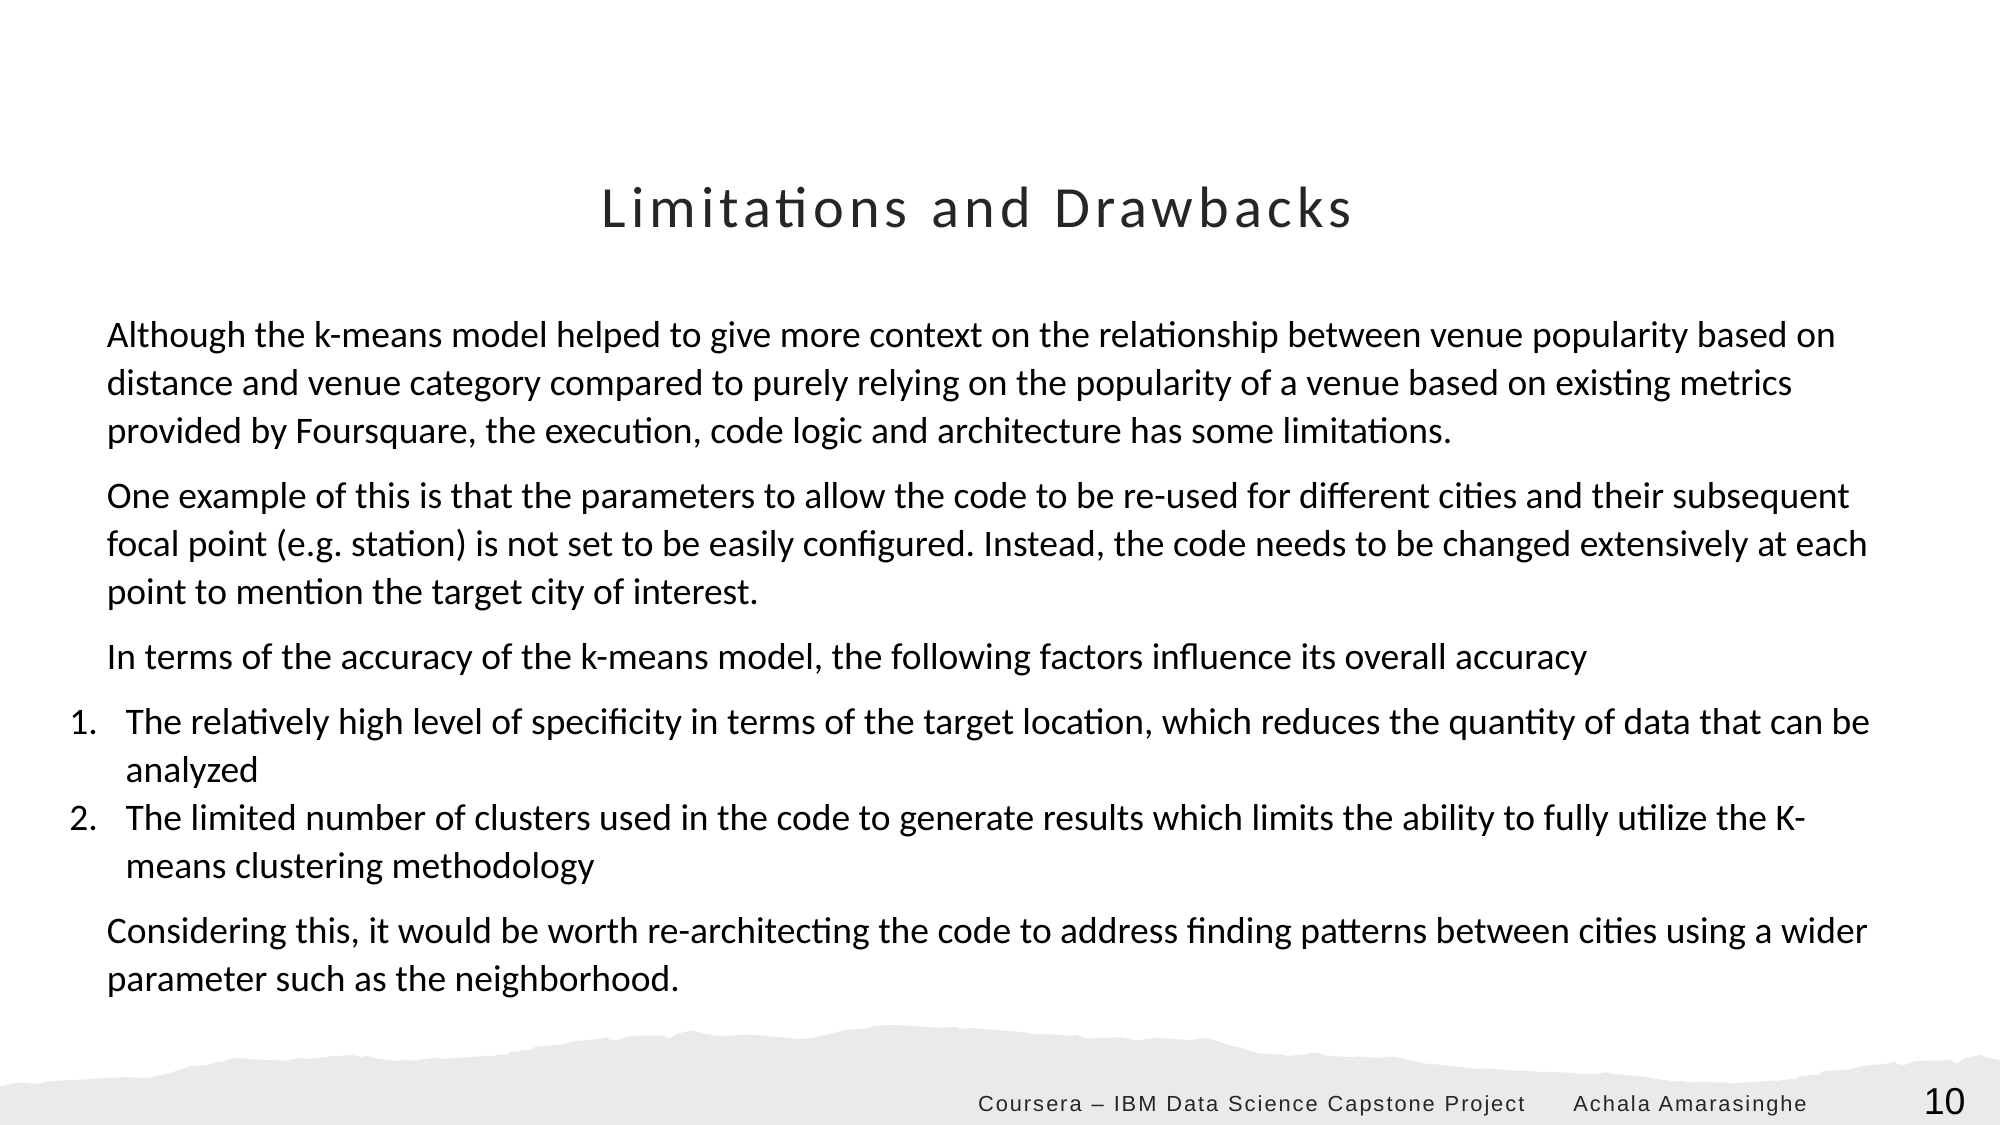

# Limitations and Drawbacks
Although the k-means model helped to give more context on the relationship between venue popularity based on distance and venue category compared to purely relying on the popularity of a venue based on existing metrics provided by Foursquare, the execution, code logic and architecture has some limitations.
One example of this is that the parameters to allow the code to be re-used for different cities and their subsequent focal point (e.g. station) is not set to be easily configured. Instead, the code needs to be changed extensively at each point to mention the target city of interest.
In terms of the accuracy of the k-means model, the following factors influence its overall accuracy
The relatively high level of specificity in terms of the target location, which reduces the quantity of data that can be analyzed
The limited number of clusters used in the code to generate results which limits the ability to fully utilize the K-means clustering methodology
Considering this, it would be worth re-architecting the code to address finding patterns between cities using a wider parameter such as the neighborhood.

Coursera – IBM Data Science Capstone Project      Achala Amarasinghe

10